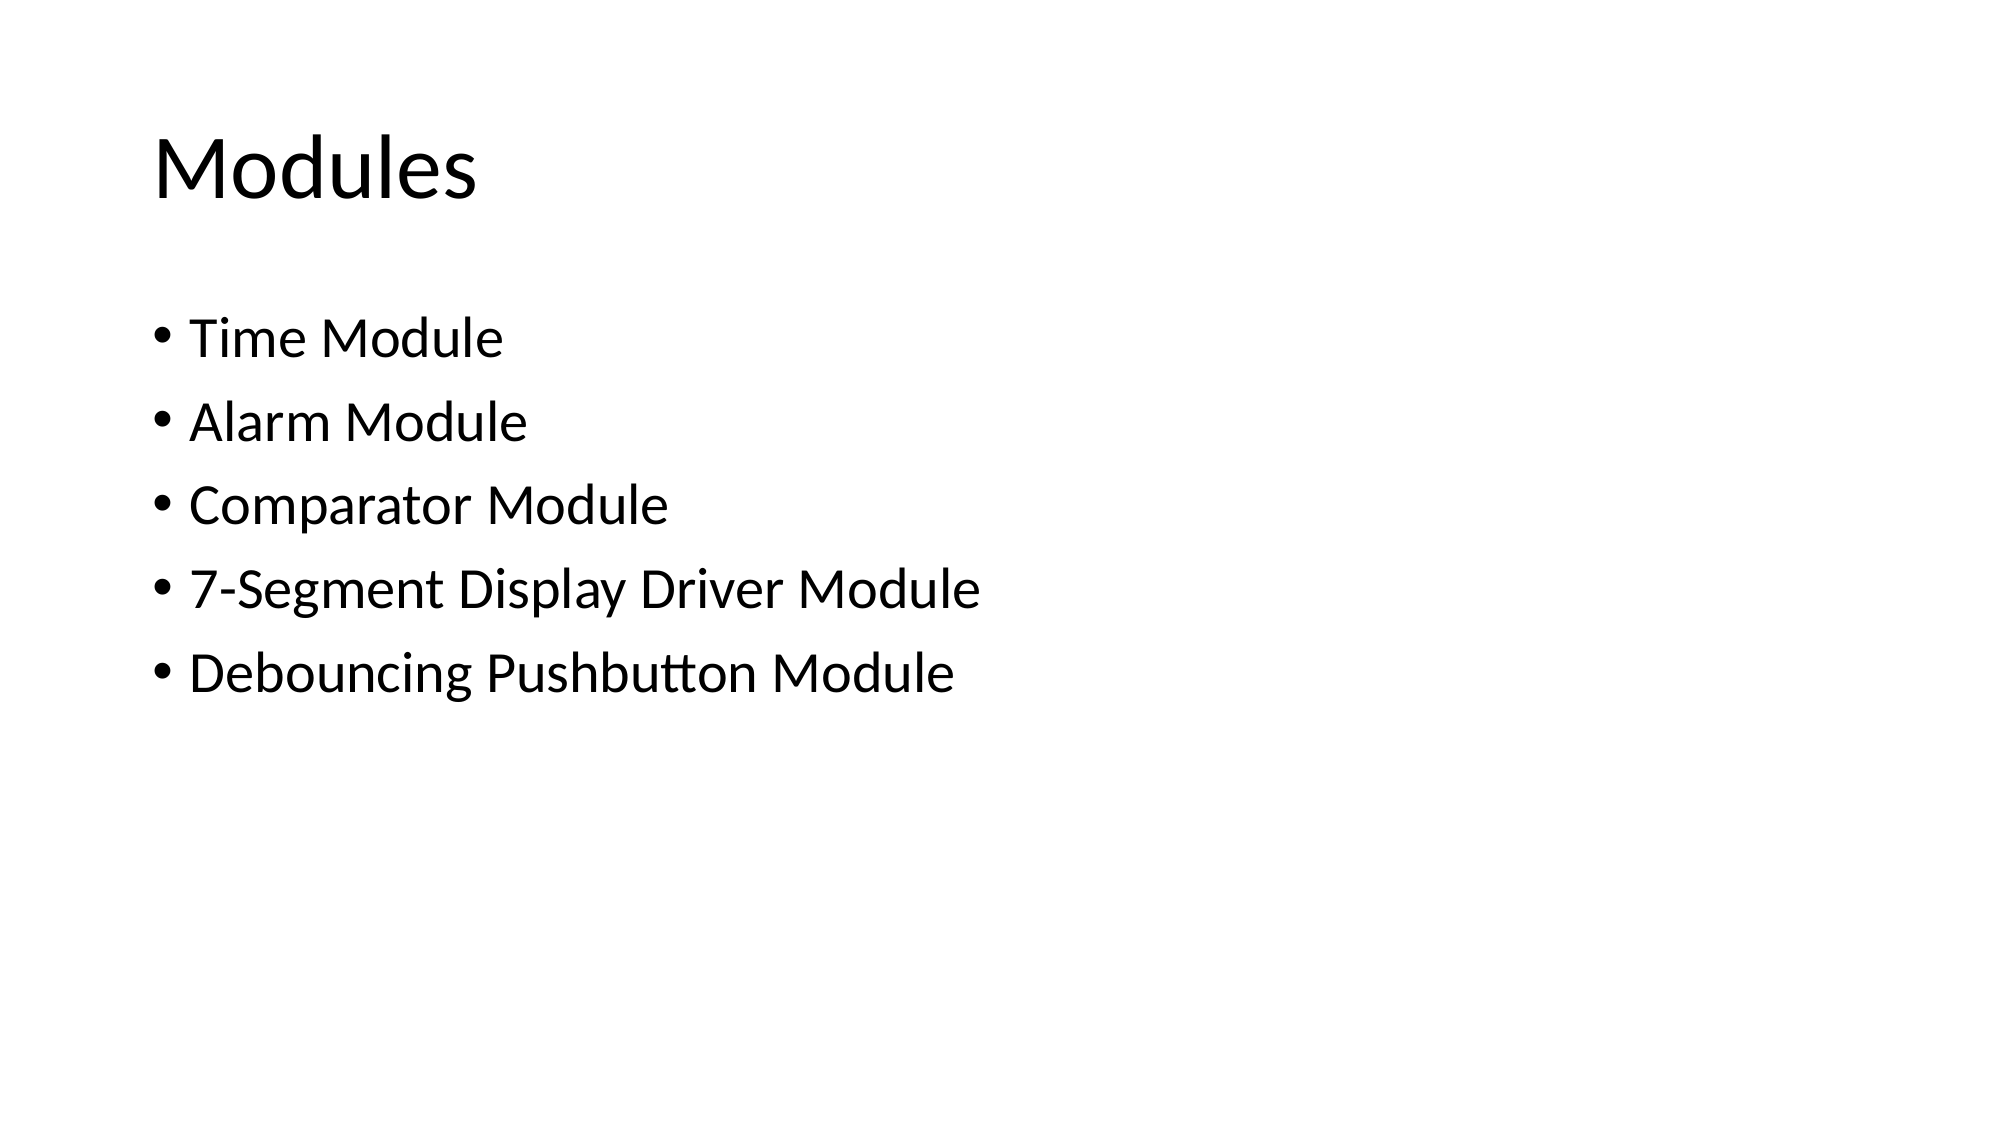

# Modules
Time Module
Alarm Module
Comparator Module
7-Segment Display Driver Module
Debouncing Pushbutton Module